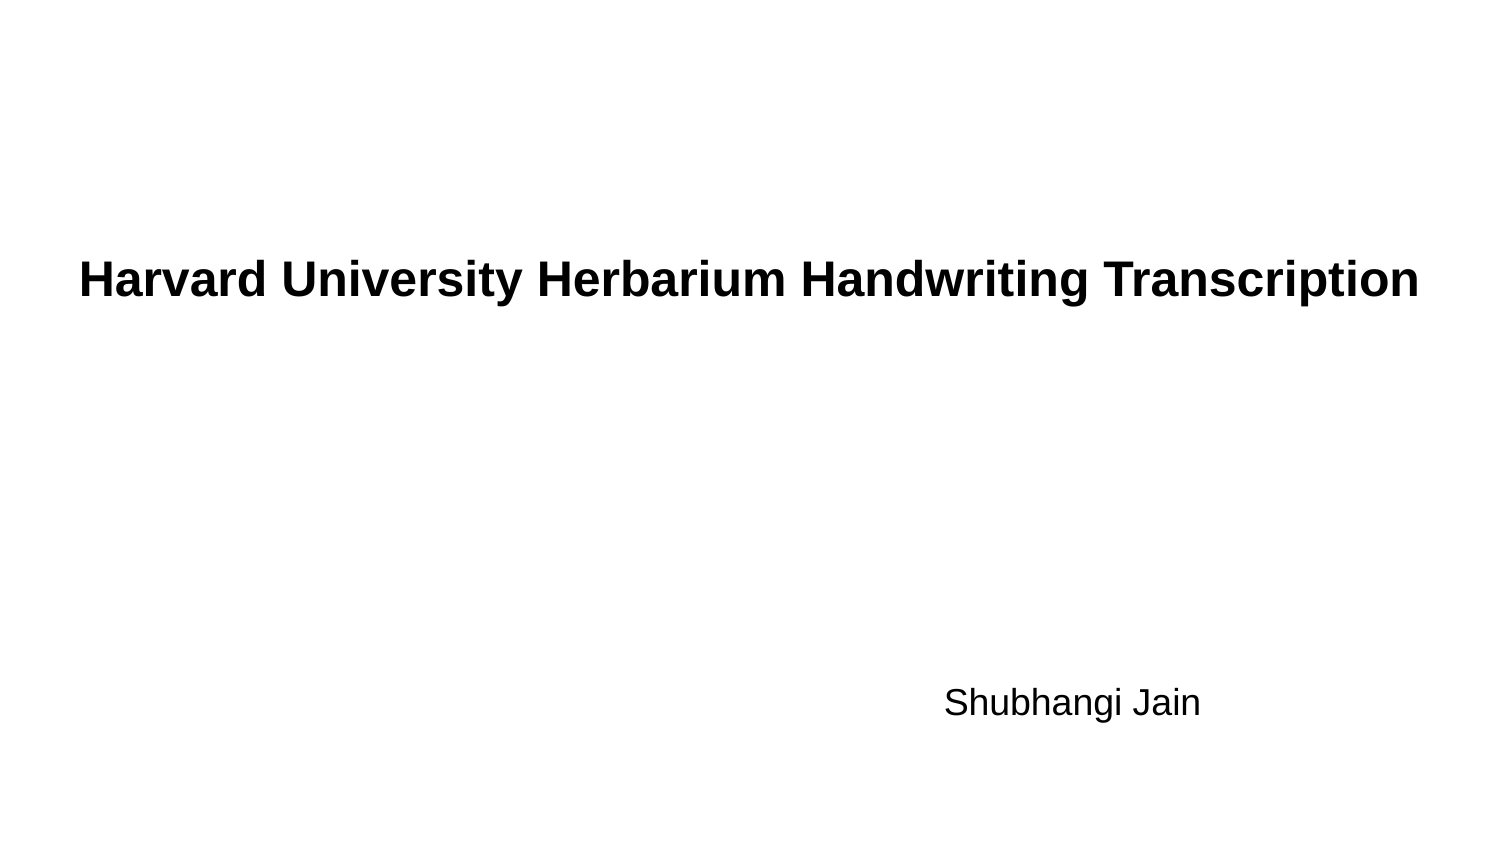

# Harvard University Herbarium Handwriting Transcription
												            Shubhangi Jain